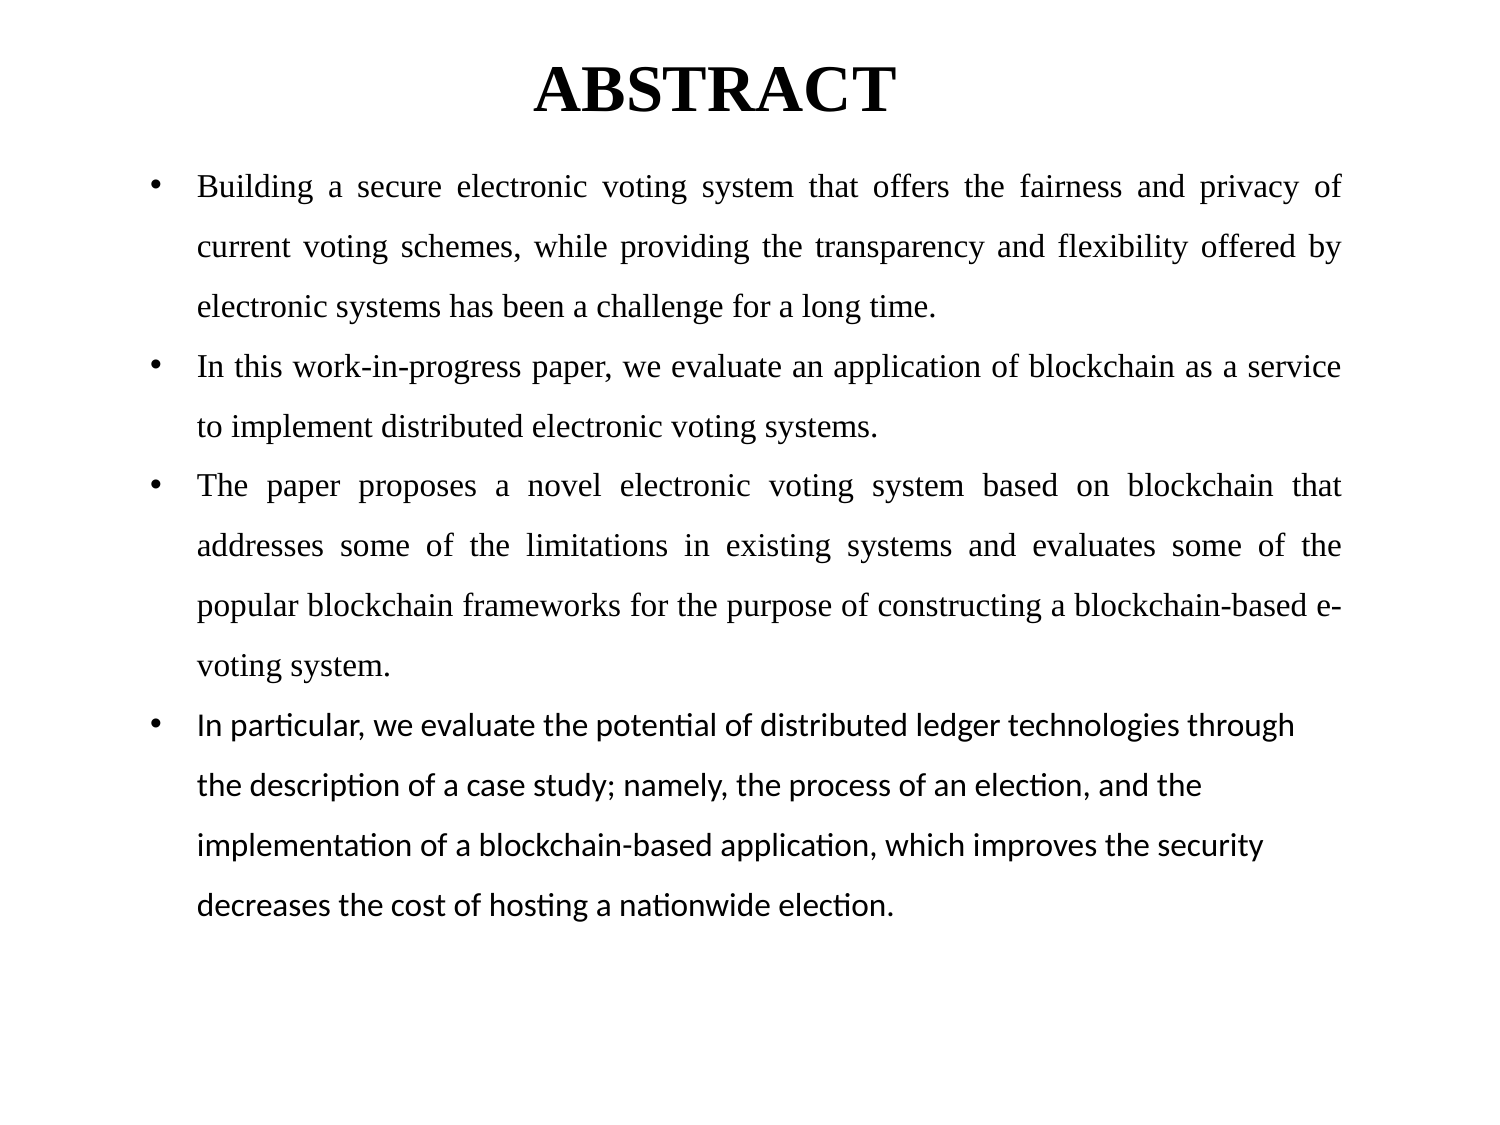

# ABSTRACT
Building a secure electronic voting system that offers the fairness and privacy of current voting schemes, while providing the transparency and flexibility offered by electronic systems has been a challenge for a long time.
In this work-in-progress paper, we evaluate an application of blockchain as a service to implement distributed electronic voting systems.
The paper proposes a novel electronic voting system based on blockchain that addresses some of the limitations in existing systems and evaluates some of the popular blockchain frameworks for the purpose of constructing a blockchain-based e-voting system.
In particular, we evaluate the potential of distributed ledger technologies through the description of a case study; namely, the process of an election, and the implementation of a blockchain-based application, which improves the security decreases the cost of hosting a nationwide election.